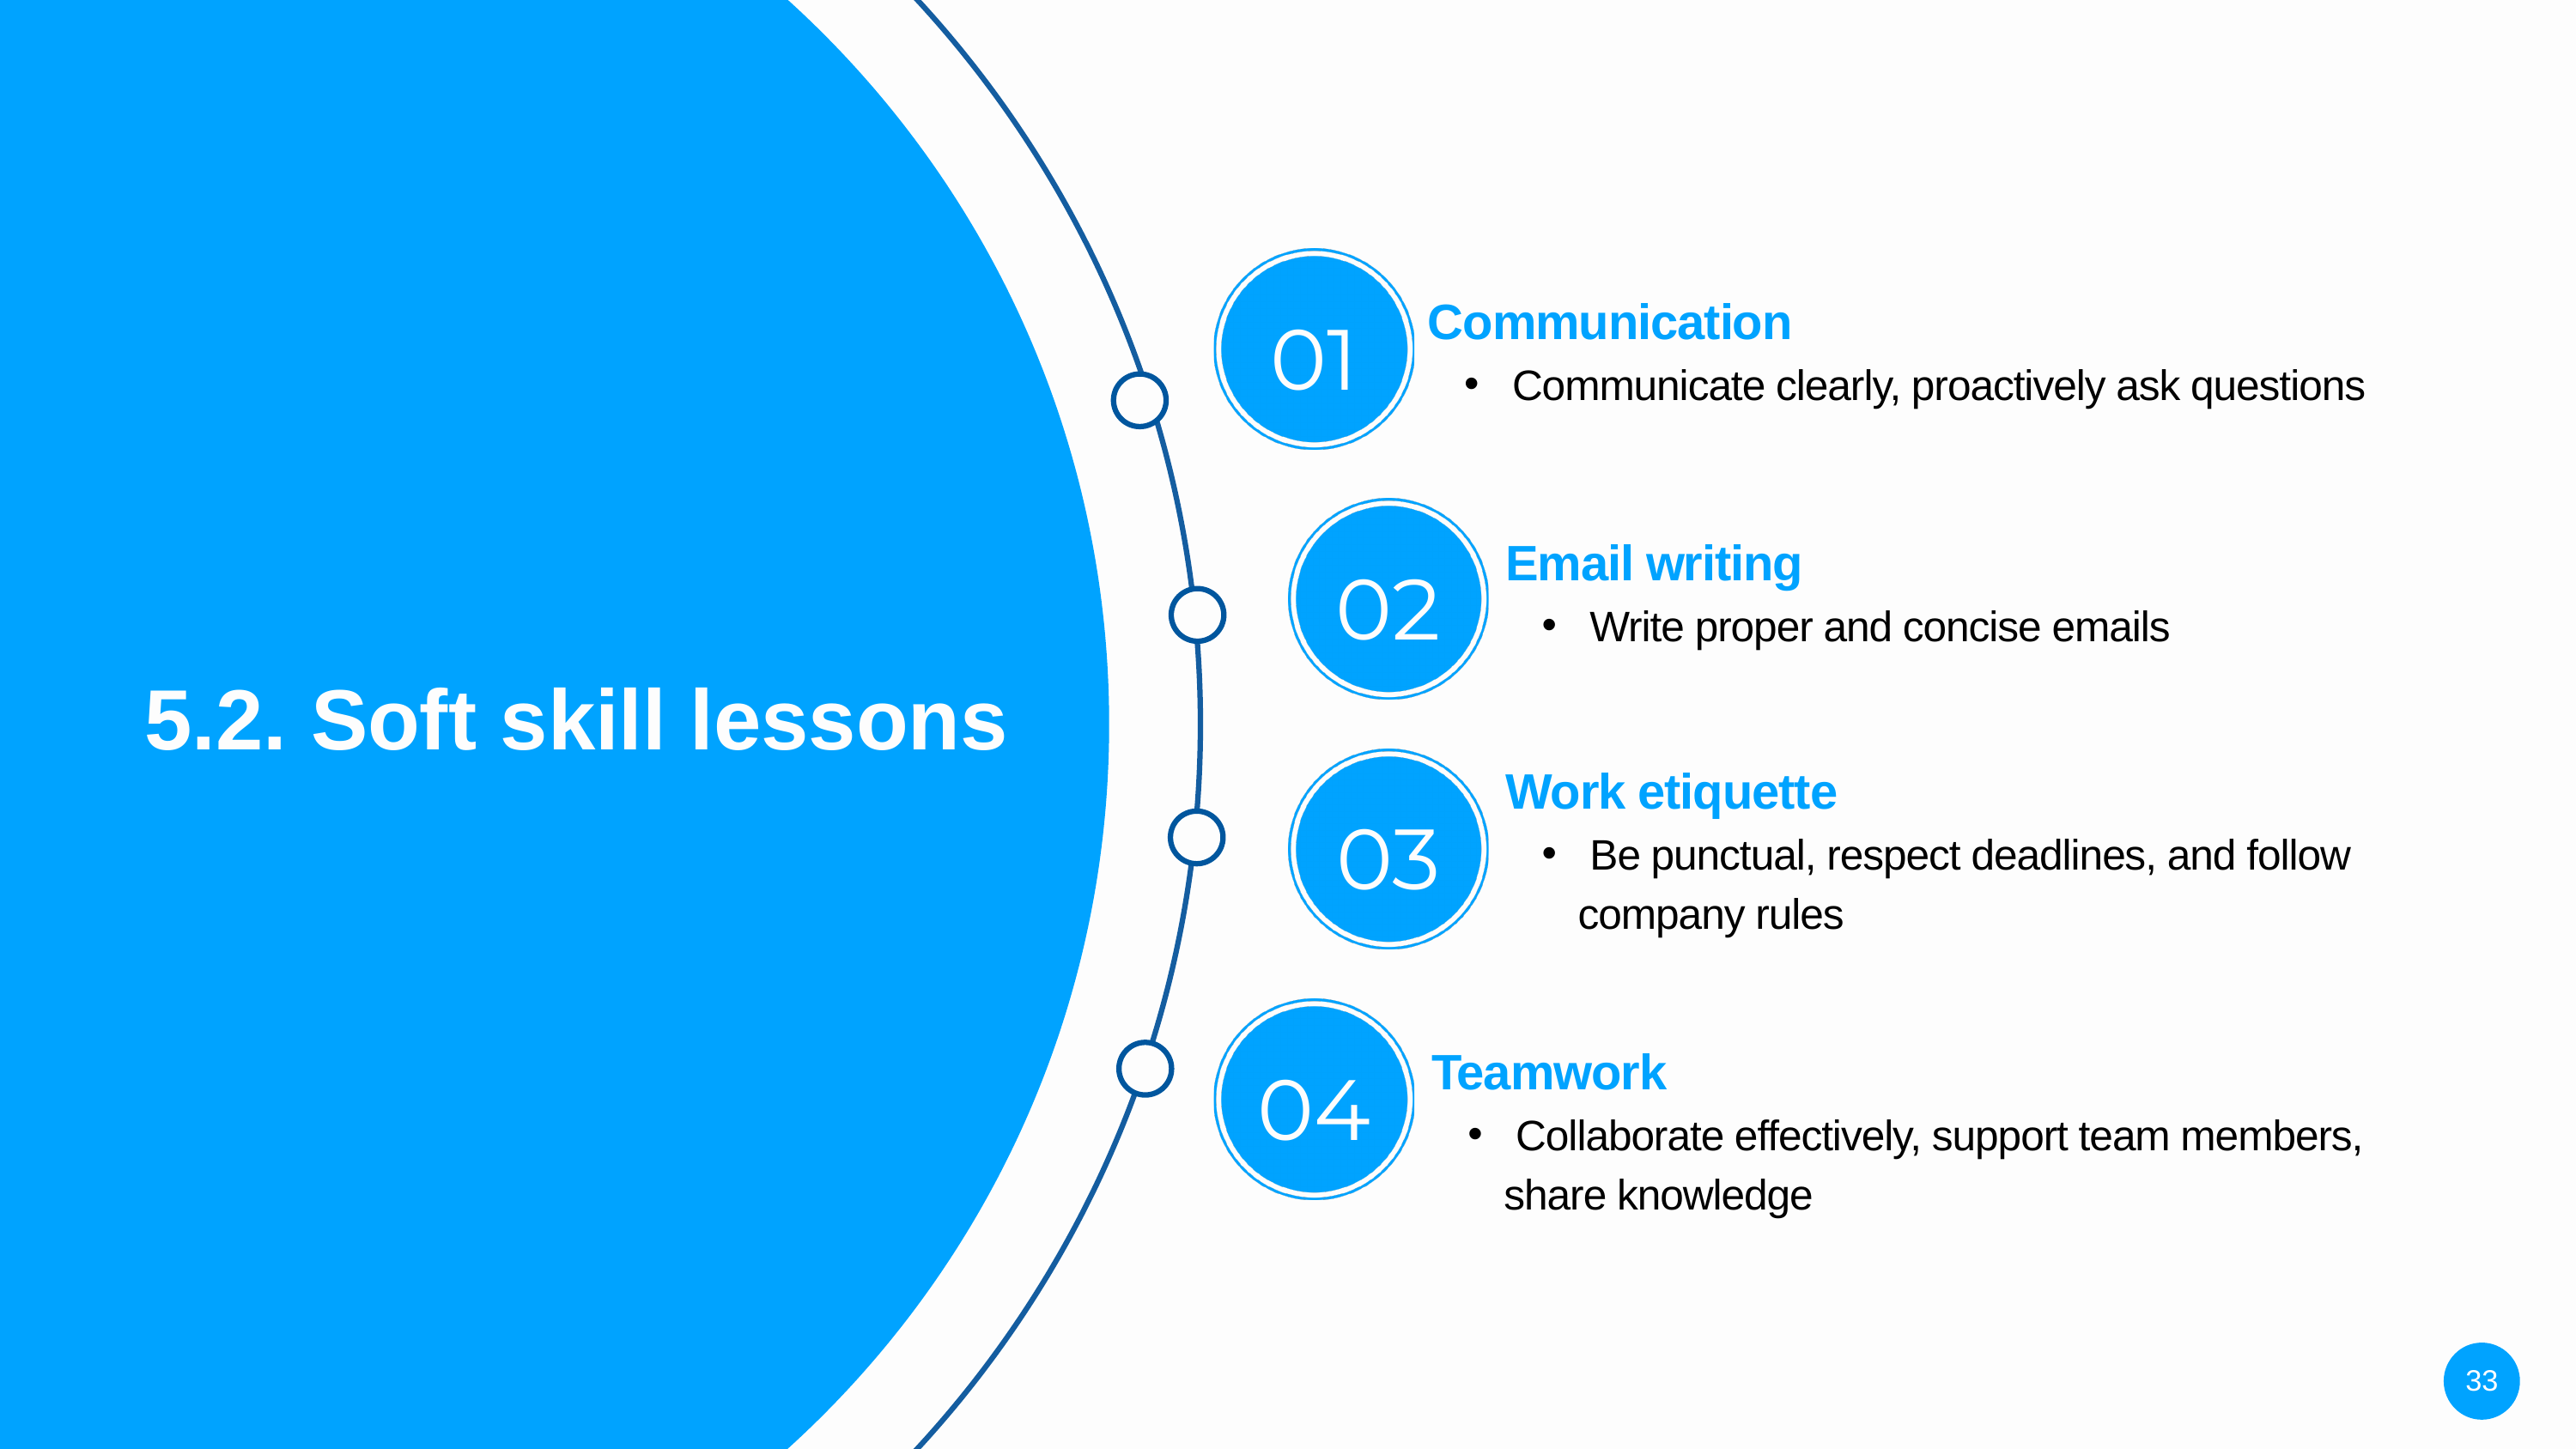

Communication
 Communicate clearly, proactively ask questions
01

Email writing
 Write proper and concise emails
02

5.2. Soft skill lessons

Work etiquette
 Be punctual, respect deadlines, and follow company rules
03

Teamwork
 Collaborate effectively, support team members, share knowledge
04

33